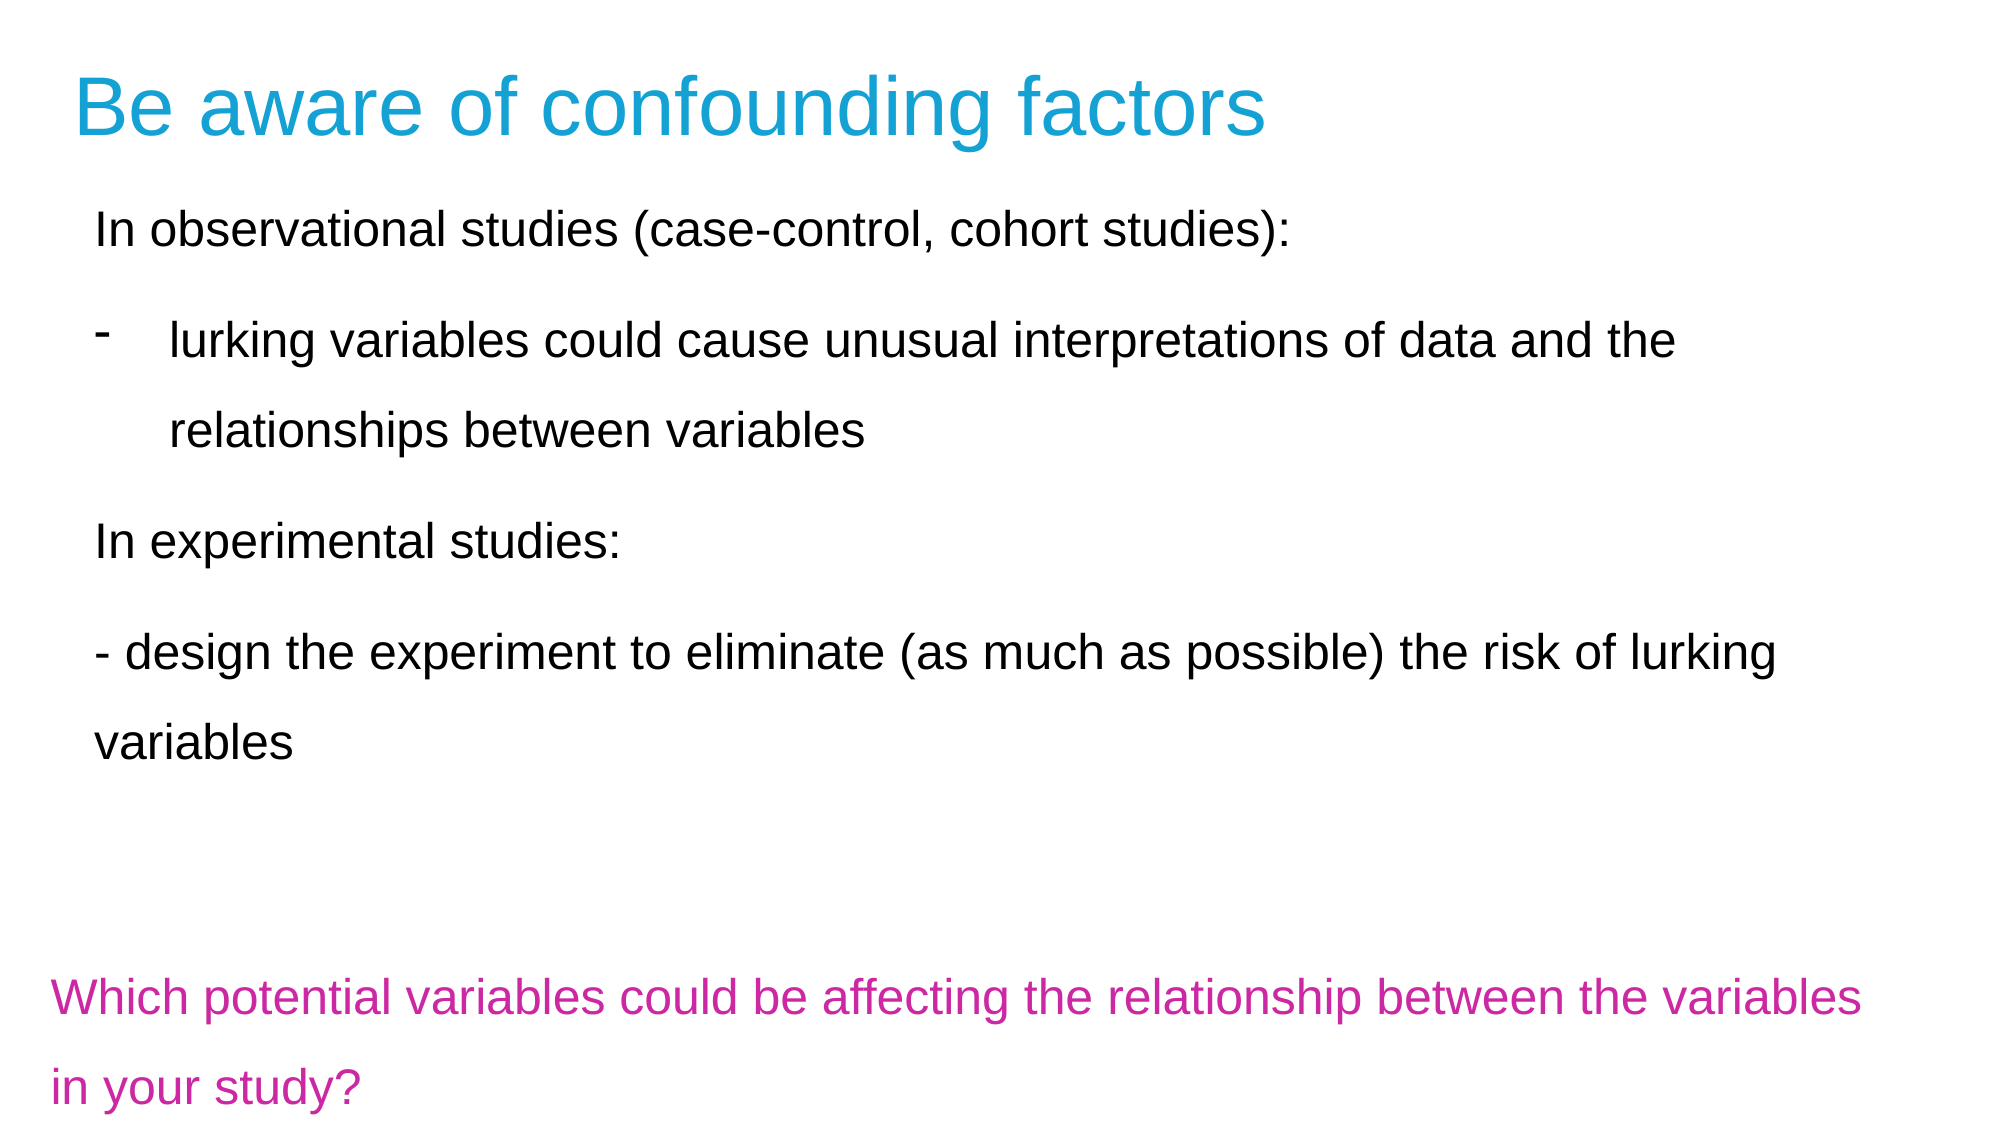

Be aware of confounding factors
In observational studies (case-control, cohort studies):
lurking variables could cause unusual interpretations of data and the relationships between variables
In experimental studies:
- design the experiment to eliminate (as much as possible) the risk of lurking variables

Which potential variables could be affecting the relationship between the variables in your study?